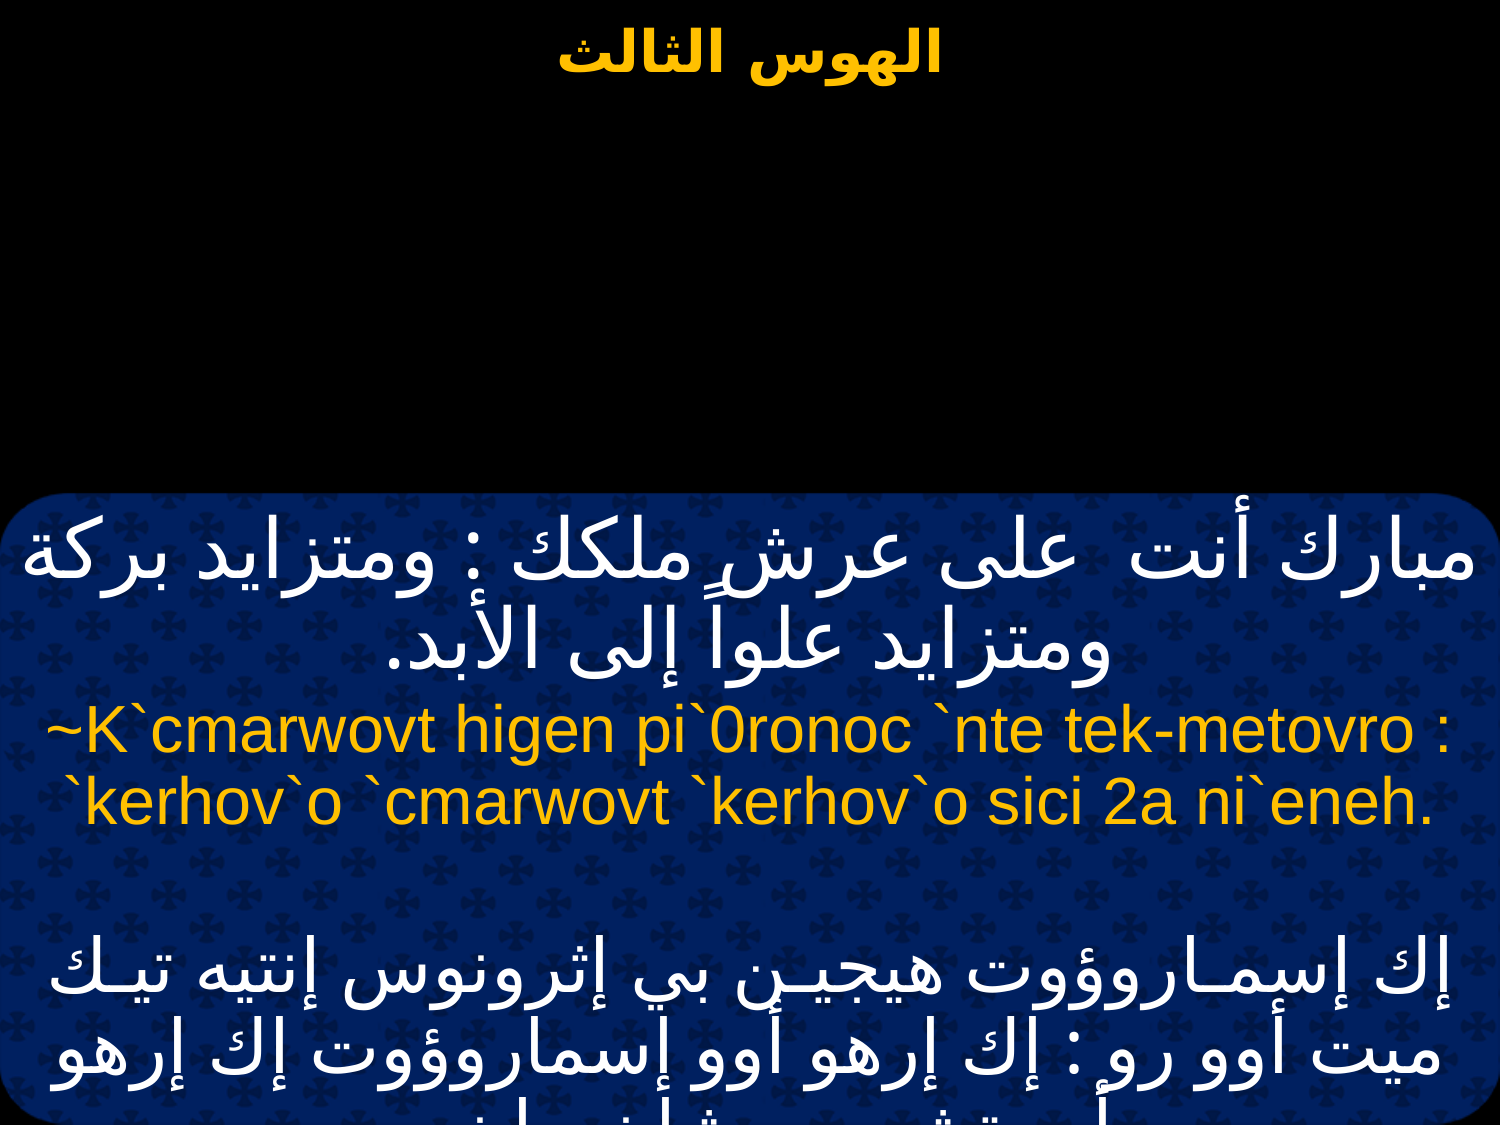

مبارك أنت  على عرش ملكك : ومتزايد بركة ومتزايد علواً إلى الأبد.
~K`cmarwovt higen pi`0ronoc `nte tek-metovro : `kerhov`o `cmarwovt `kerhov`o sici 2a ni`eneh.
إك إسمـاروؤوت هيجيـن بي إثرونوس إنتيه تيـك ميت أوو رو : إك إرهو أوو إسماروؤوت إك إرهو أوو تشيسي شا ني إينيه.